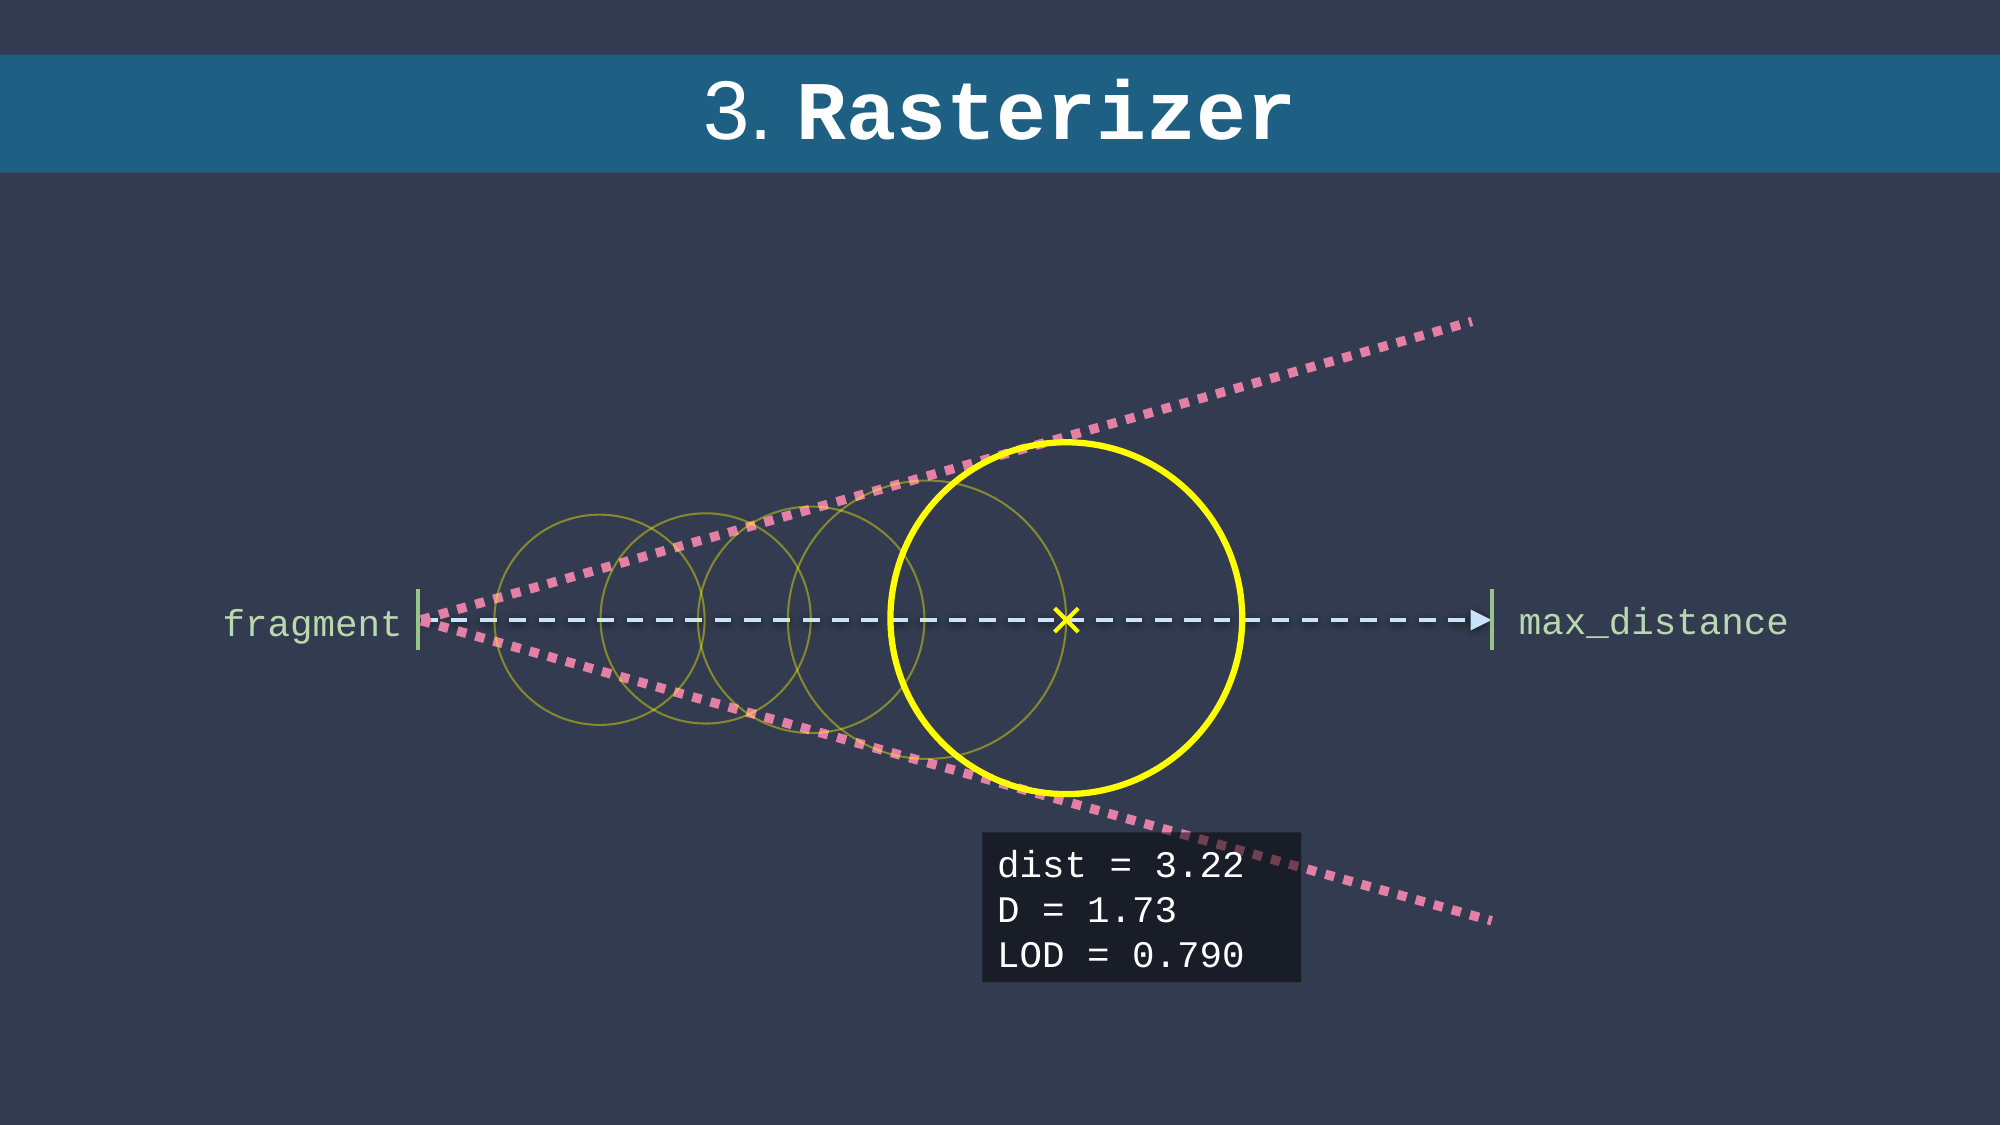

3. Rasterizer

max_distance
fragment
dist = 3.22
D = 1.73
LOD = 0.790